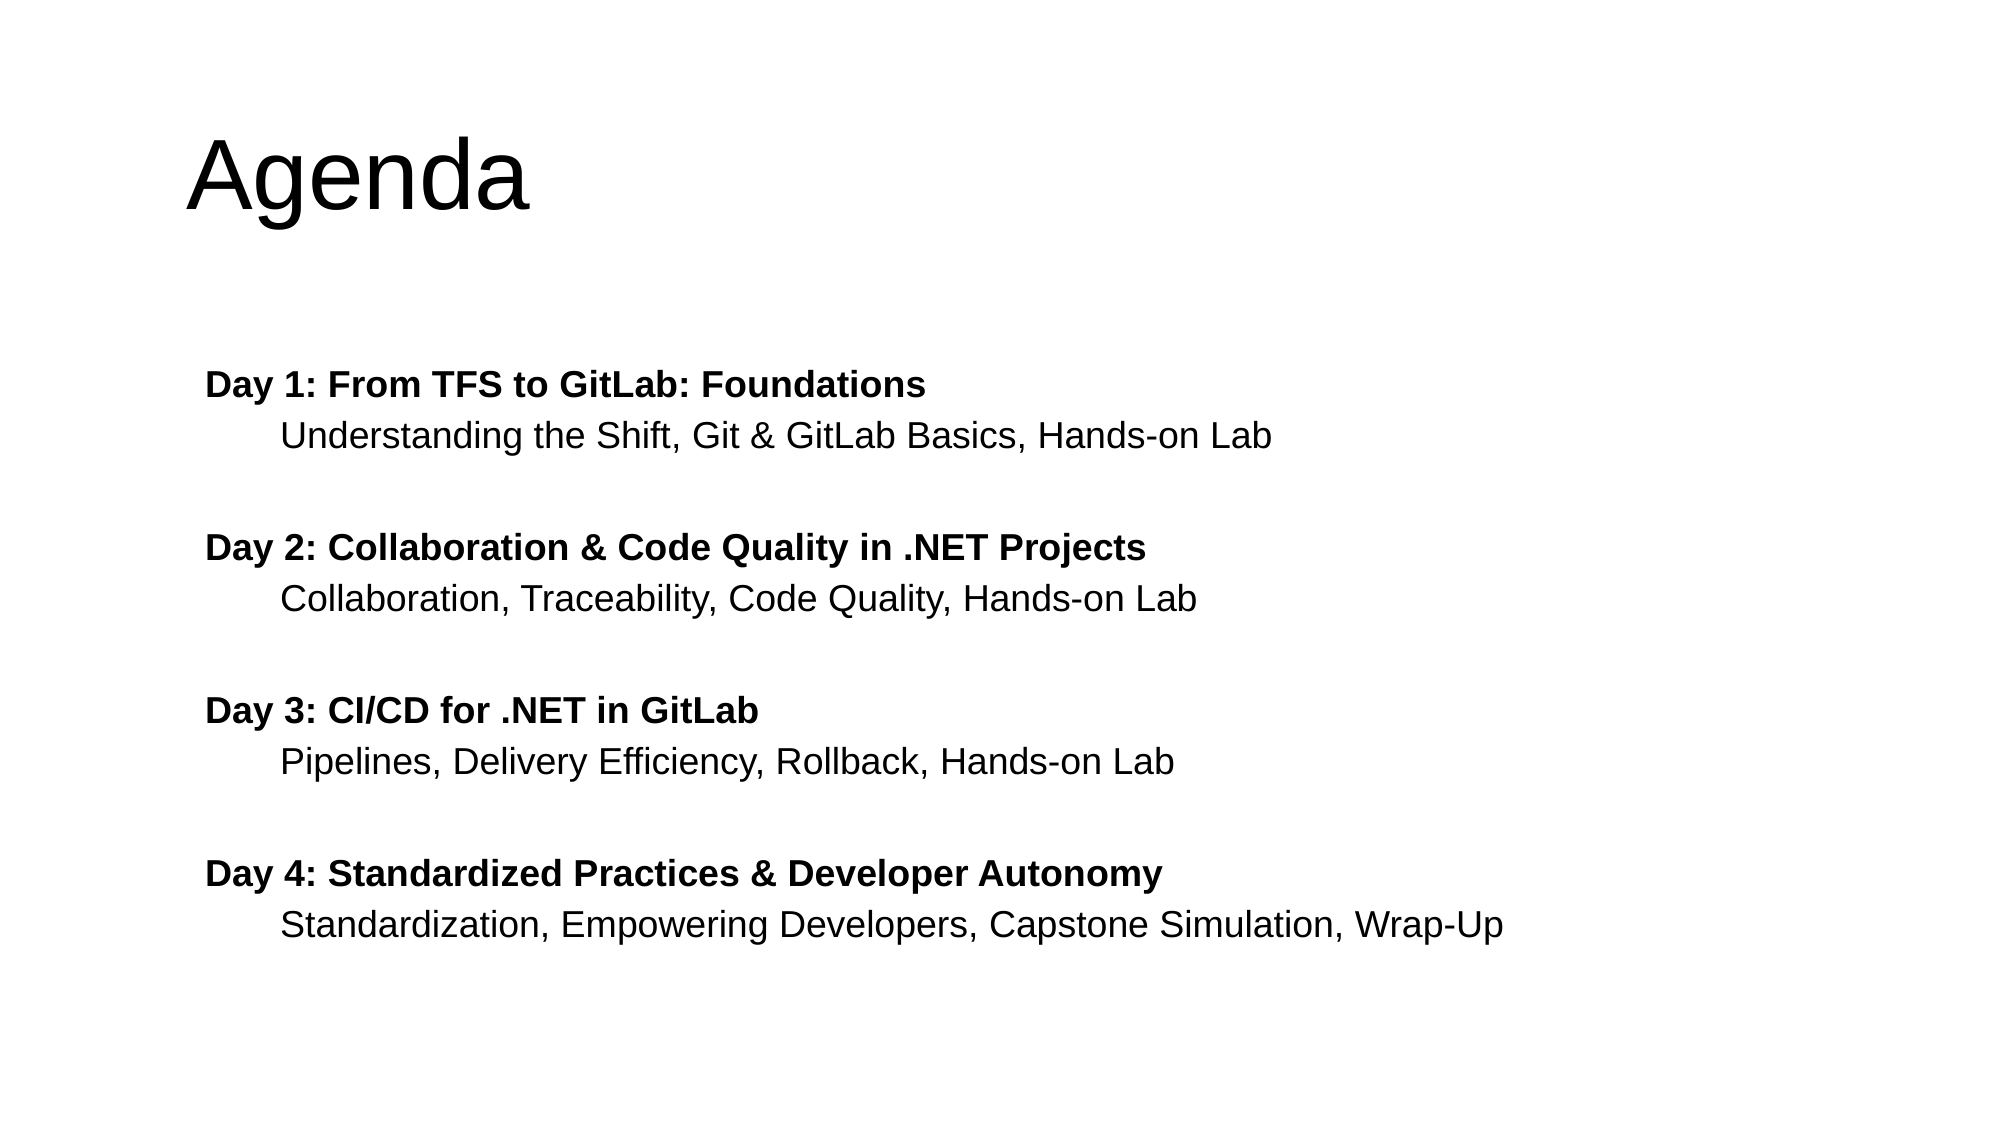

# Agenda
Day 1: From TFS to GitLab: Foundations
Understanding the Shift, Git & GitLab Basics, Hands-on Lab

Day 2: Collaboration & Code Quality in .NET Projects
Collaboration, Traceability, Code Quality, Hands-on Lab

Day 3: CI/CD for .NET in GitLab
Pipelines, Delivery Efficiency, Rollback, Hands-on Lab

Day 4: Standardized Practices & Developer Autonomy
Standardization, Empowering Developers, Capstone Simulation, Wrap-Up